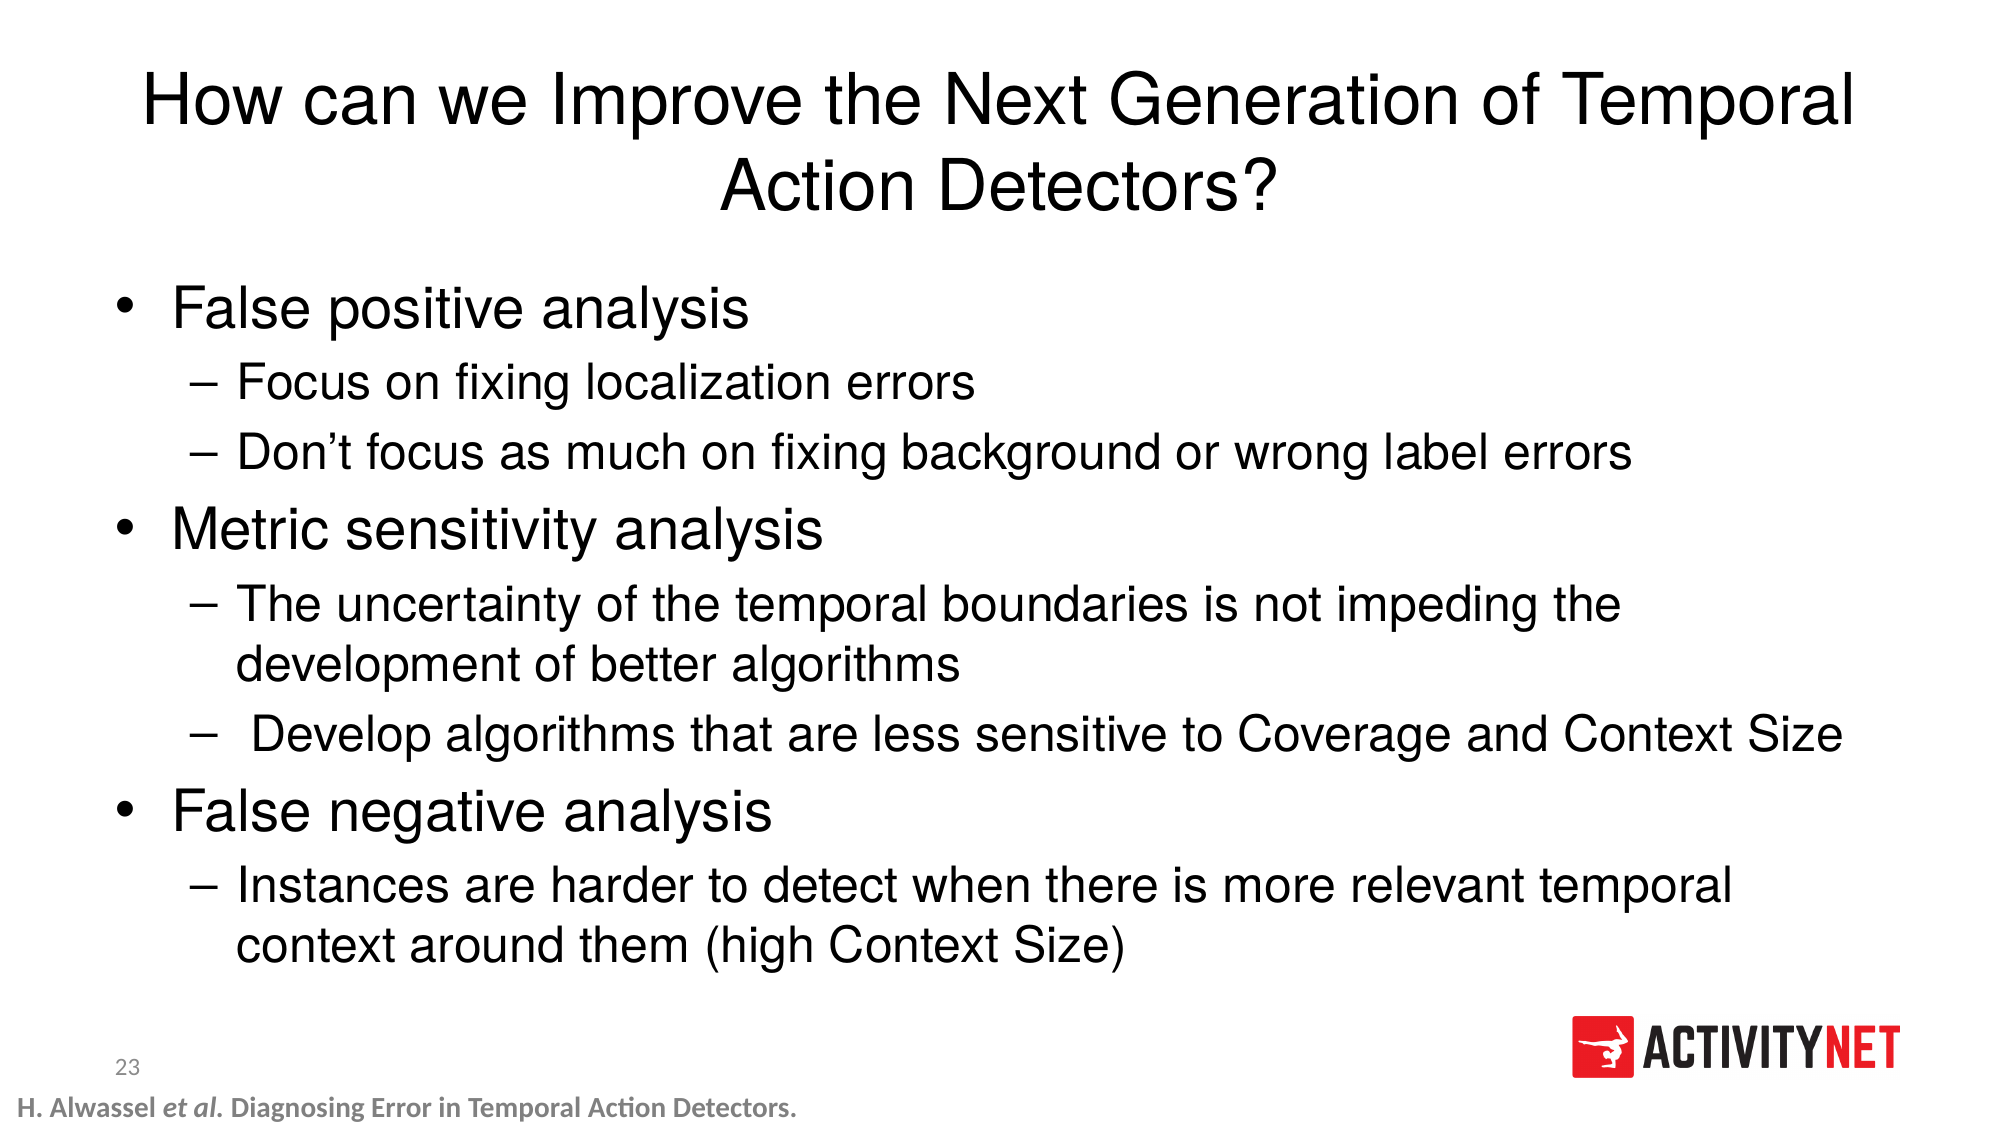

# How can we Improve the Next Generation of Temporal Action Detectors?
False positive analysis
Focus on fixing localization errors
Don’t focus as much on fixing background or wrong label errors
Metric sensitivity analysis
The uncertainty of the temporal boundaries is not impeding the development of better algorithms
 Develop algorithms that are less sensitive to Coverage and Context Size
False negative analysis
Instances are harder to detect when there is more relevant temporal context around them (high Context Size)
23